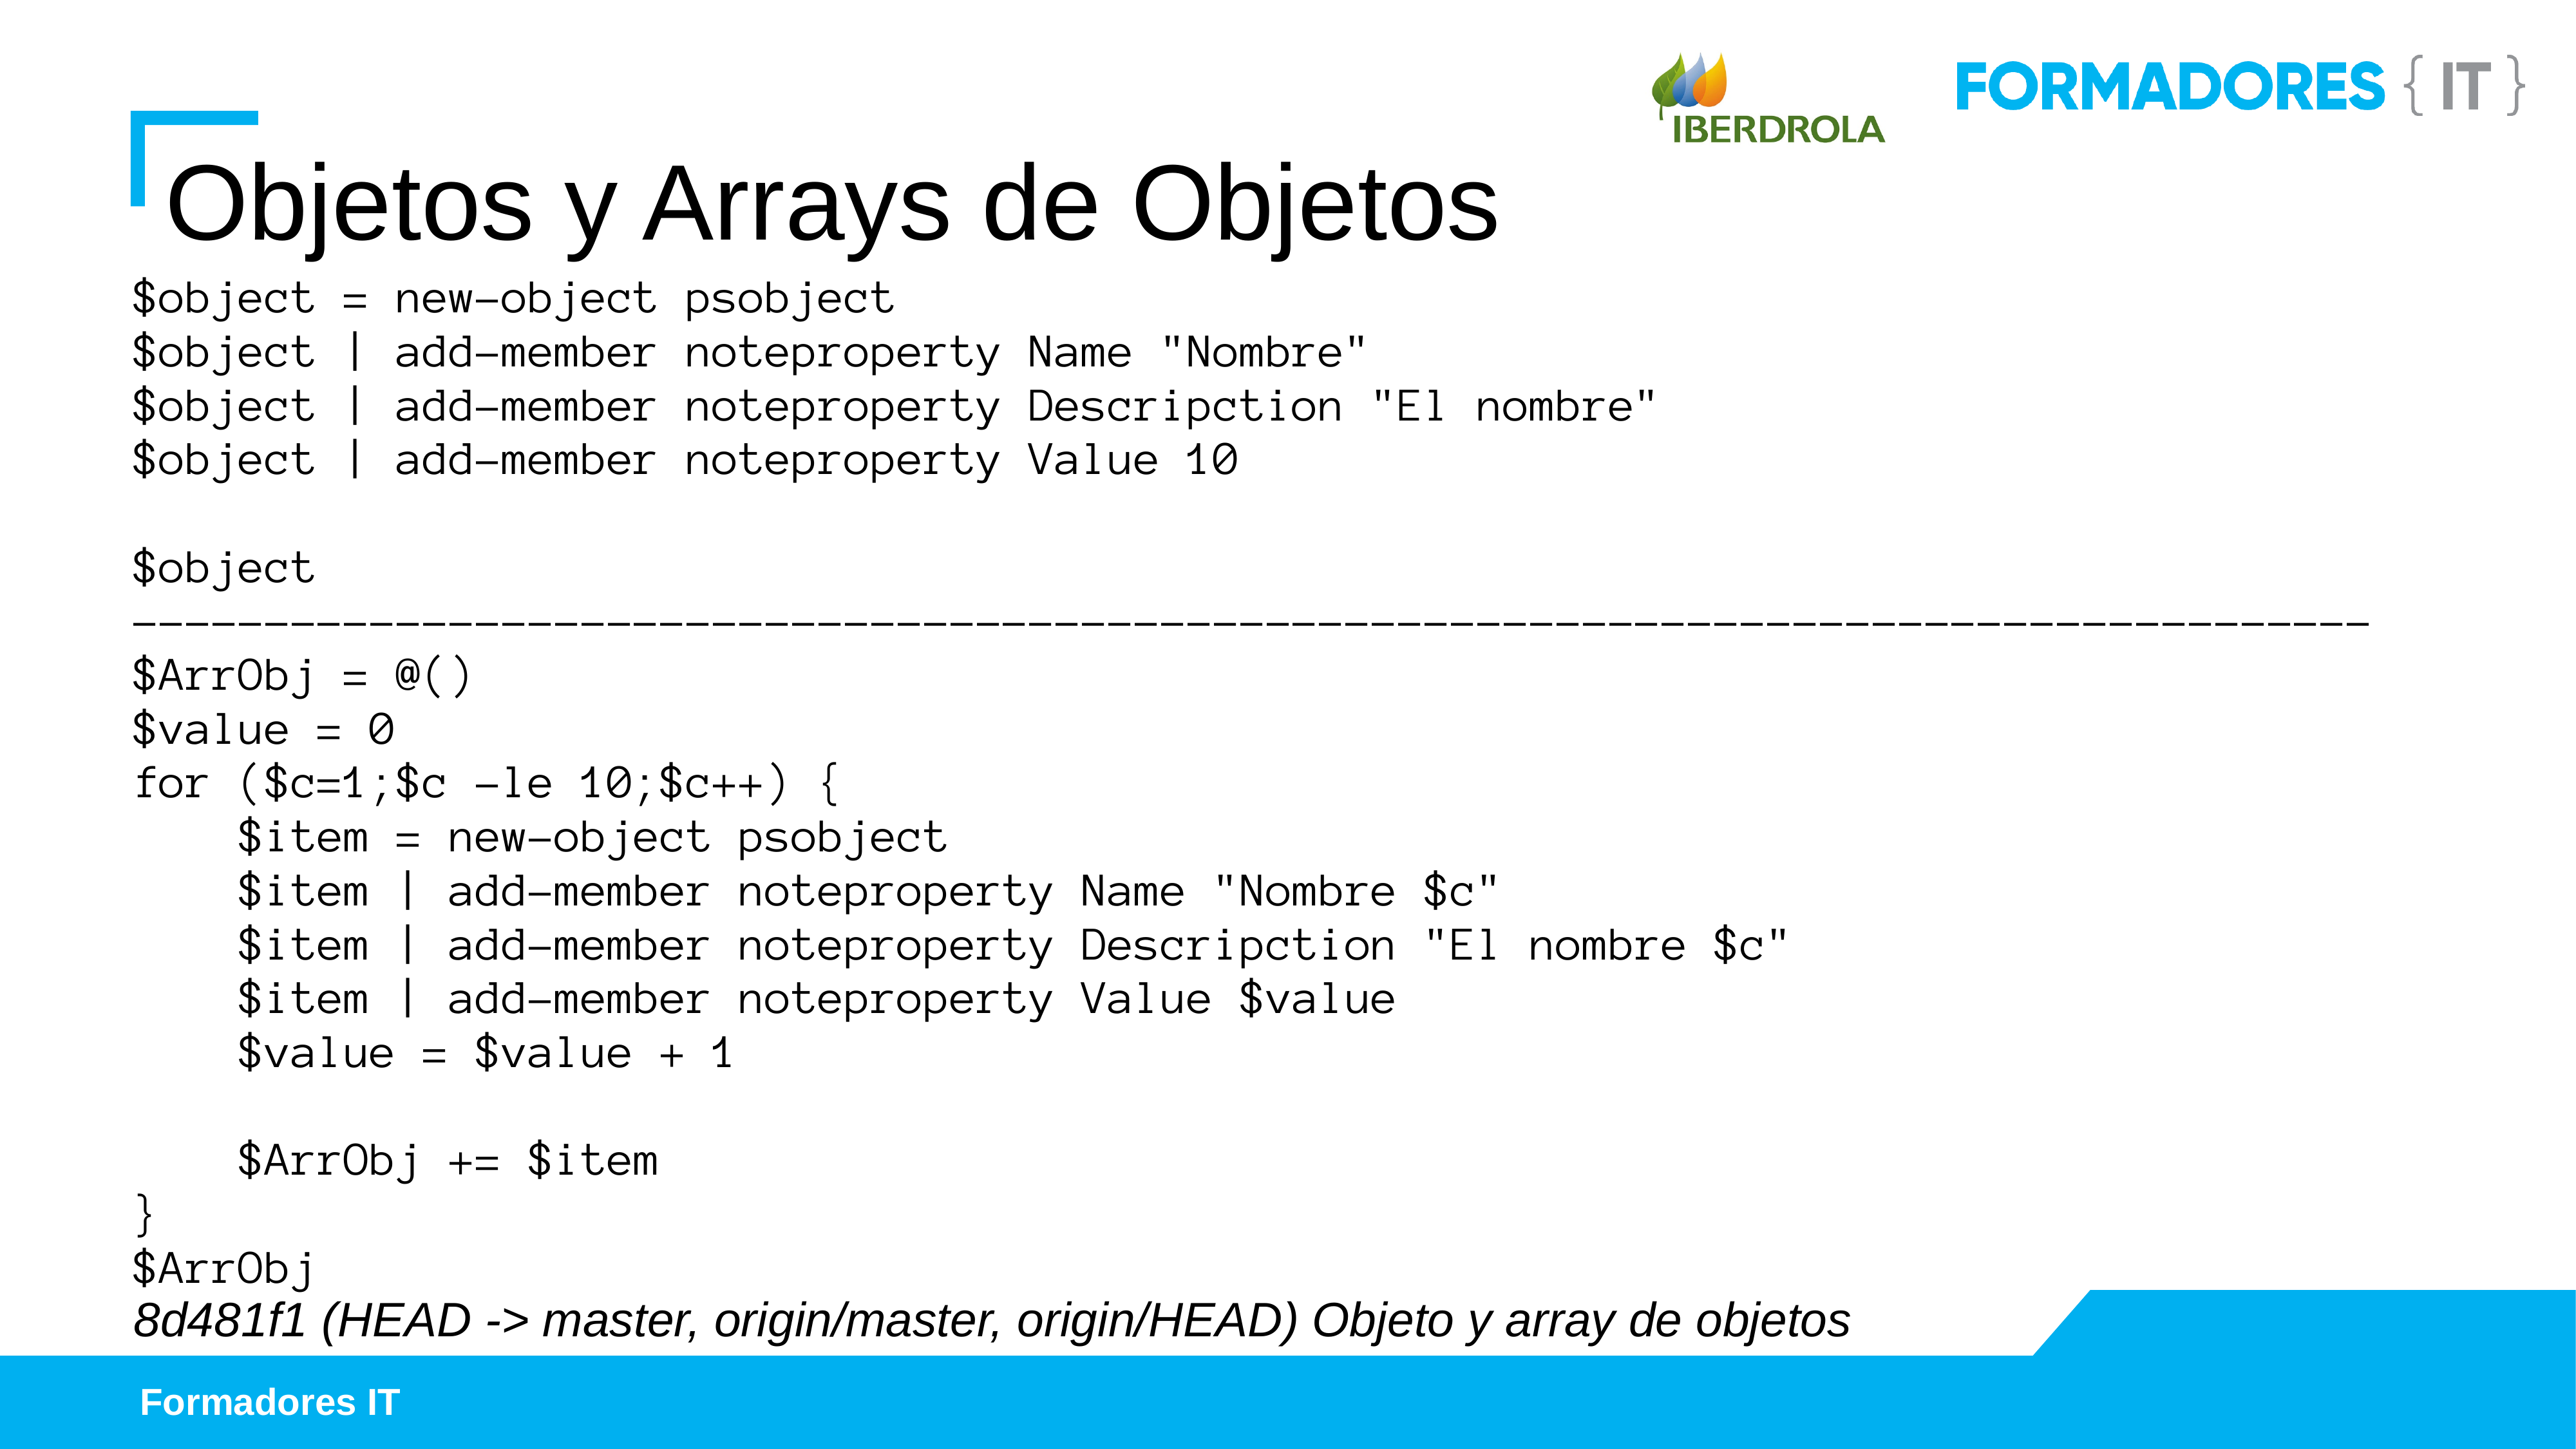

Objetos y Arrays de Objetos
$object = new-object psobject
$object | add-member noteproperty Name "Nombre"
$object | add-member noteproperty Descripction "El nombre"
$object | add-member noteproperty Value 10

$object
-------------------------------------------------------------------------------------
$ArrObj = @()
$value = 0
for ($c=1;$c -le 10;$c++) {
    $item = new-object psobject
    $item | add-member noteproperty Name "Nombre $c"
    $item | add-member noteproperty Descripction "El nombre $c"
    $item | add-member noteproperty Value $value
    $value = $value + 1

    $ArrObj += $item
}
$ArrObj
8d481f1 (HEAD -> master, origin/master, origin/HEAD) Objeto y array de objetos